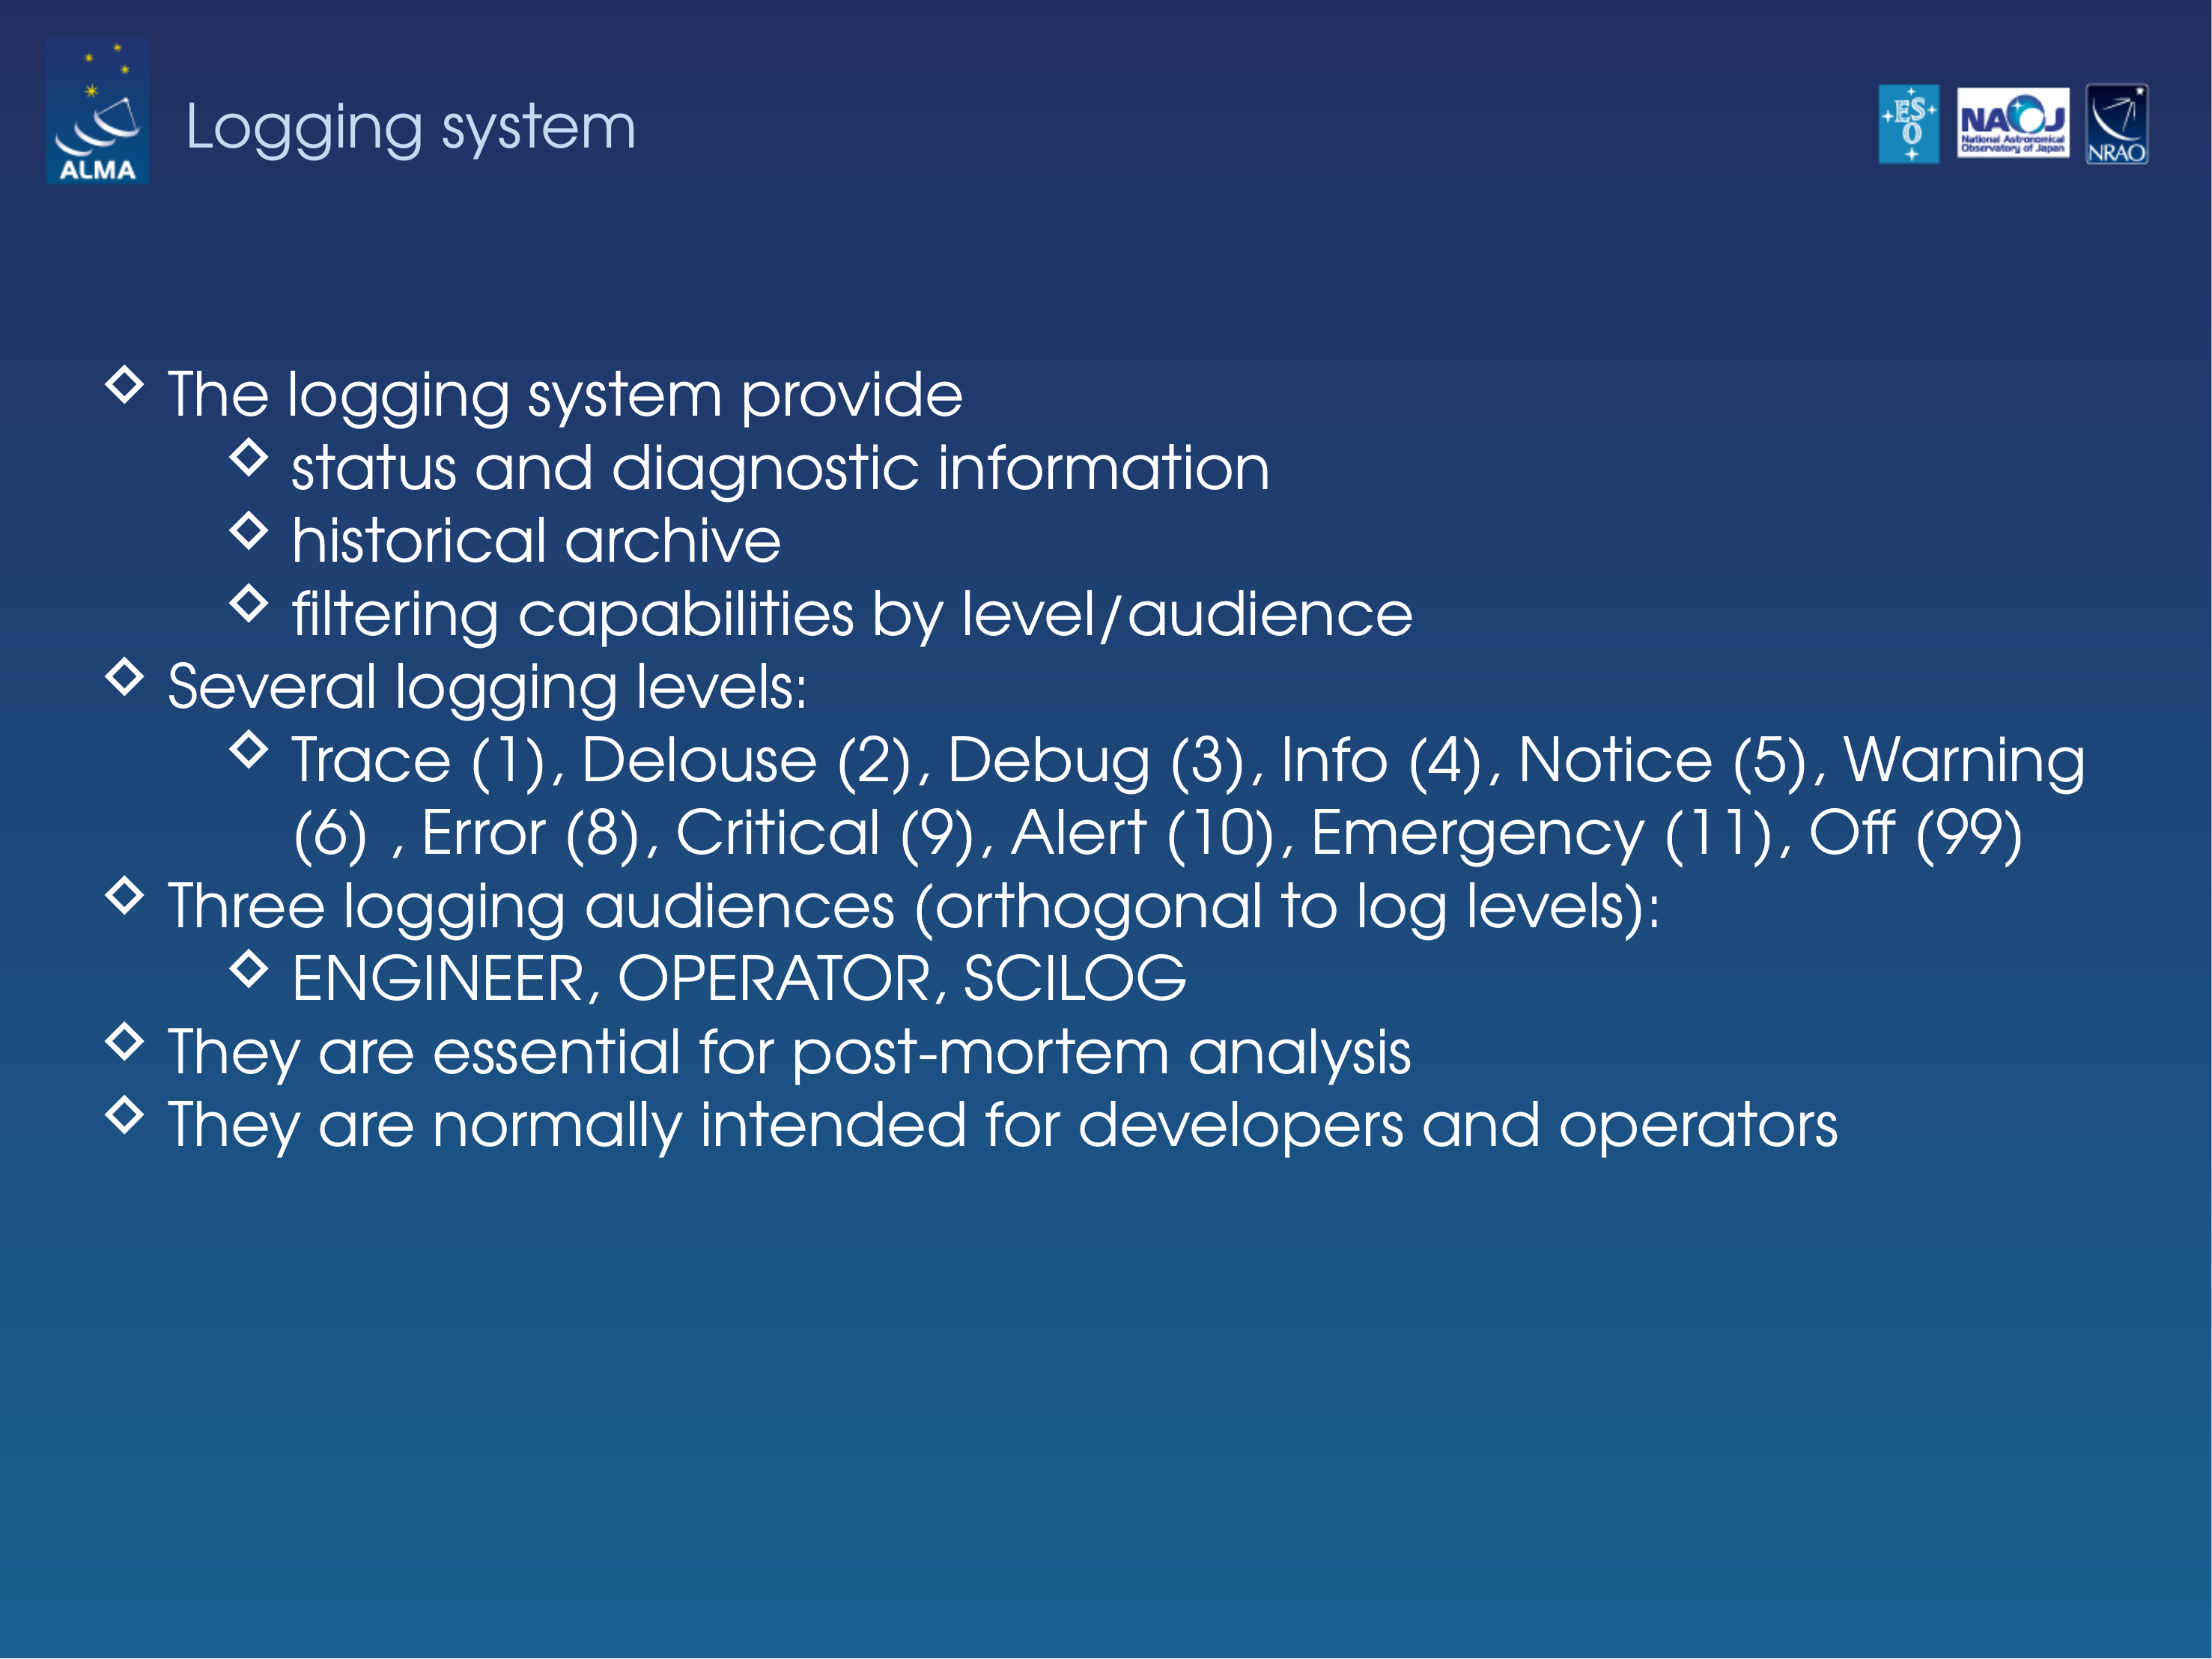

# Logging system
The logging system provide
status and diagnostic information
historical archive
filtering capabilities by level/audience
Several logging levels:
Trace (1), Delouse (2), Debug (3), Info (4), Notice (5), Warning (6) , Error (8), Critical (9), Alert (10), Emergency (11), Off (99)
Three logging audiences (orthogonal to log levels):
ENGINEER, OPERATOR, SCILOG
They are essential for post-mortem analysis
They are normally intended for developers and operators